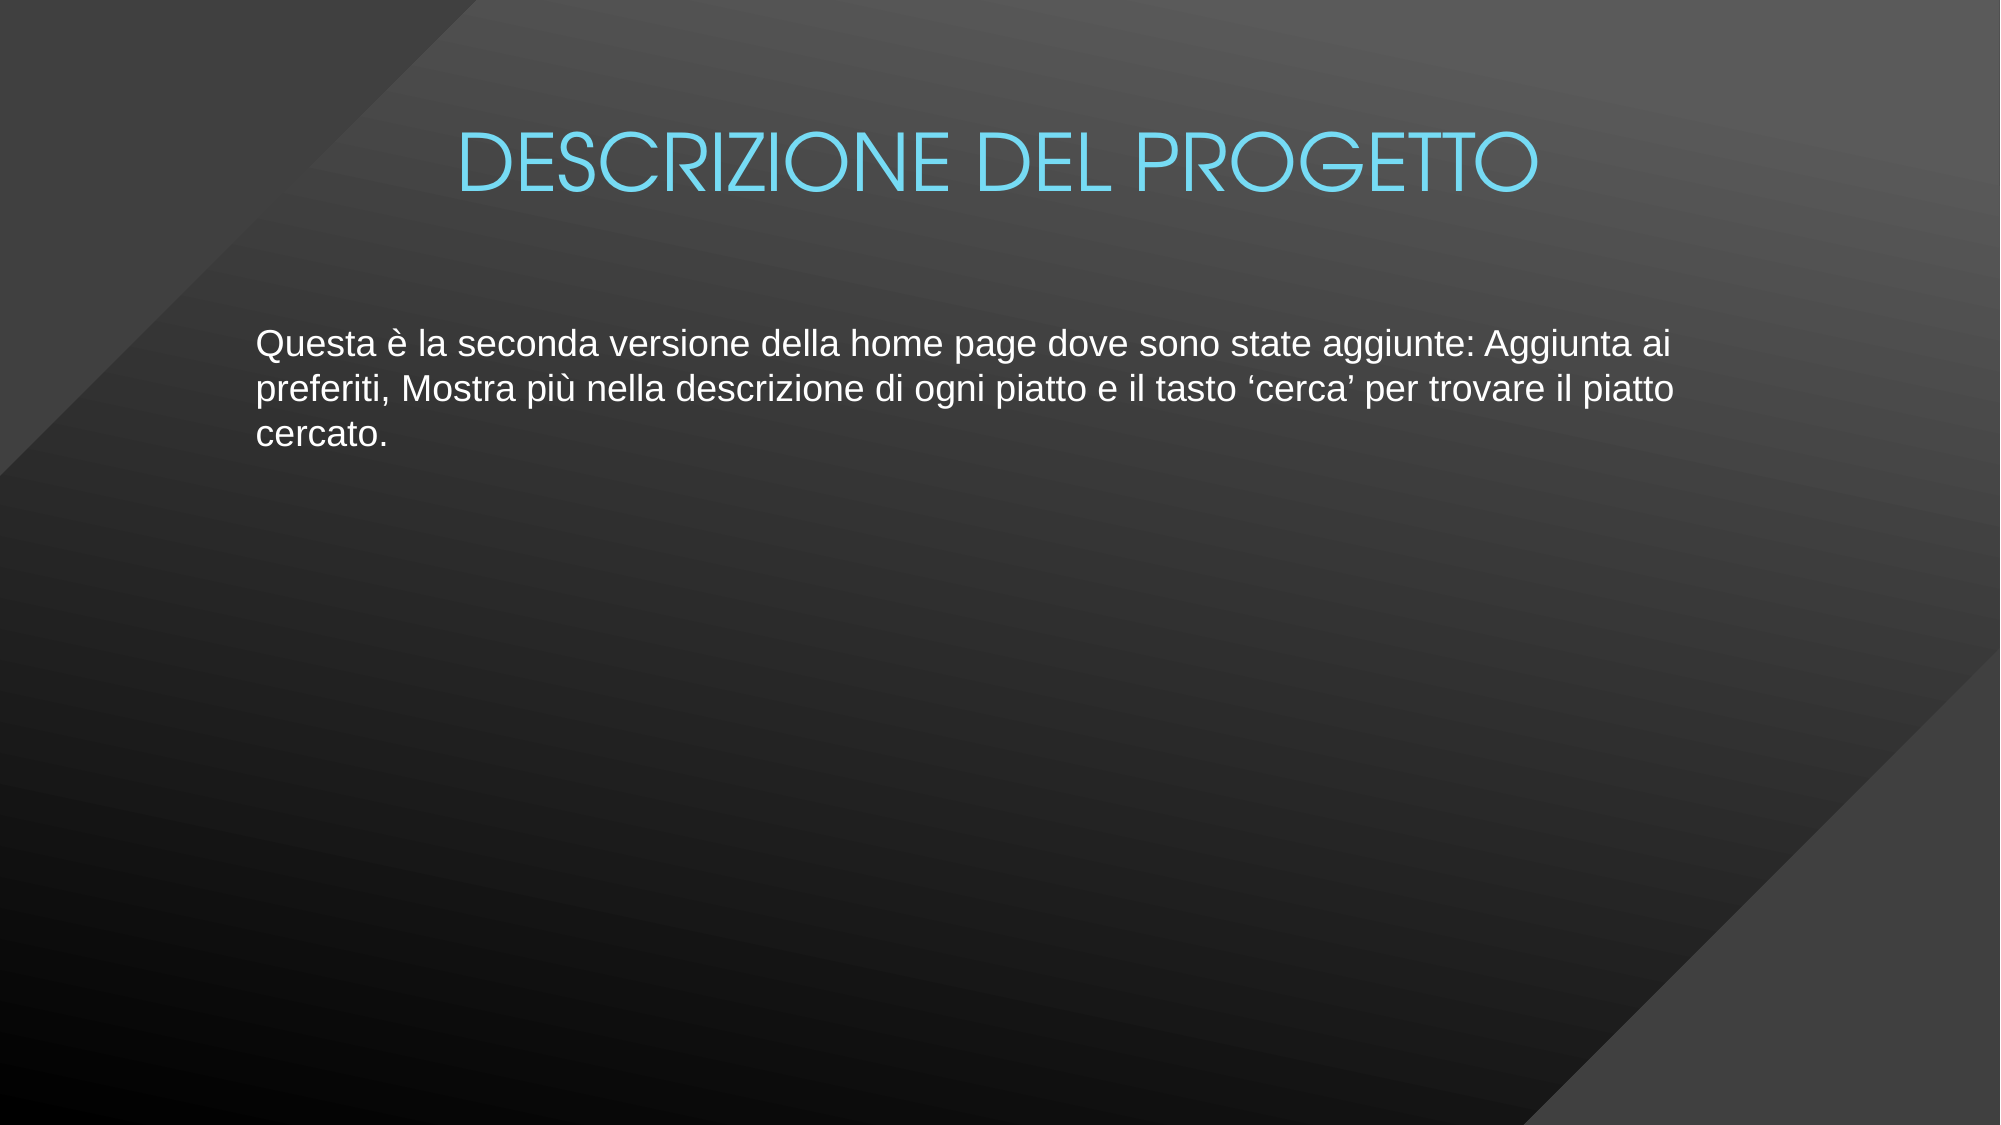

# Descrizione del Progetto
Questa è la seconda versione della home page dove sono state aggiunte: Aggiunta ai preferiti, Mostra più nella descrizione di ogni piatto e il tasto ‘cerca’ per trovare il piatto cercato.